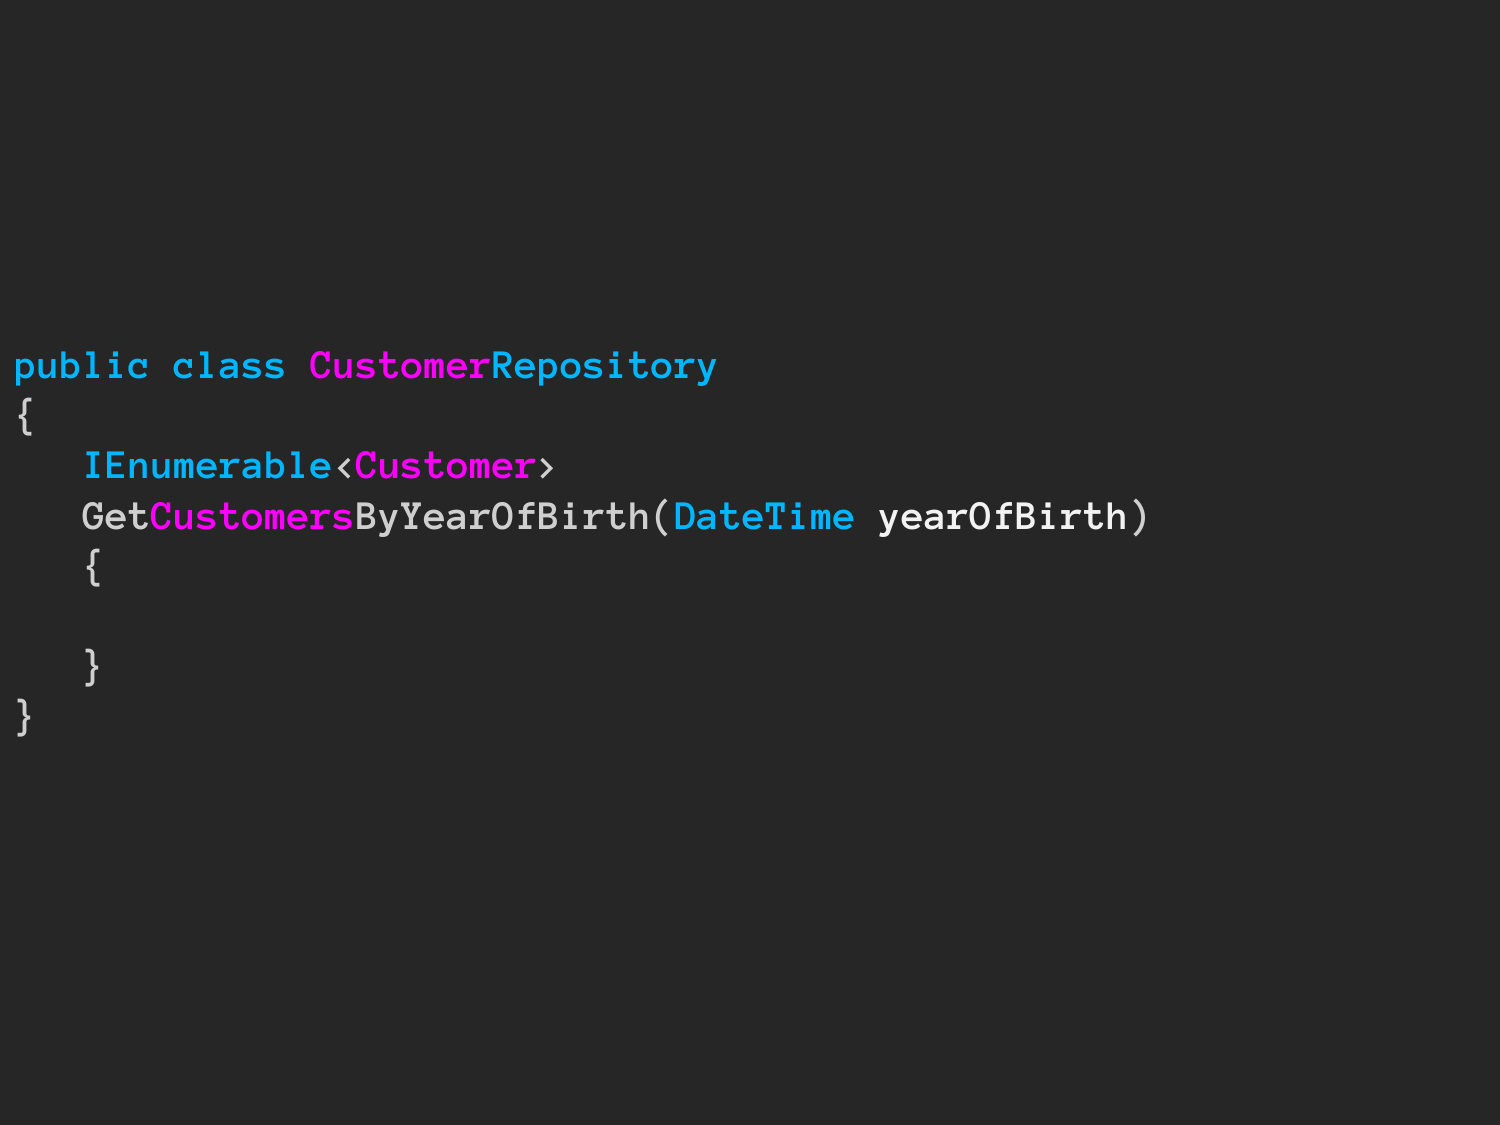

# public class CustomerRepository { IEnumerable<Customer> GetCustomersByYearOfBirth(DateTime yearOfBirth) { } }